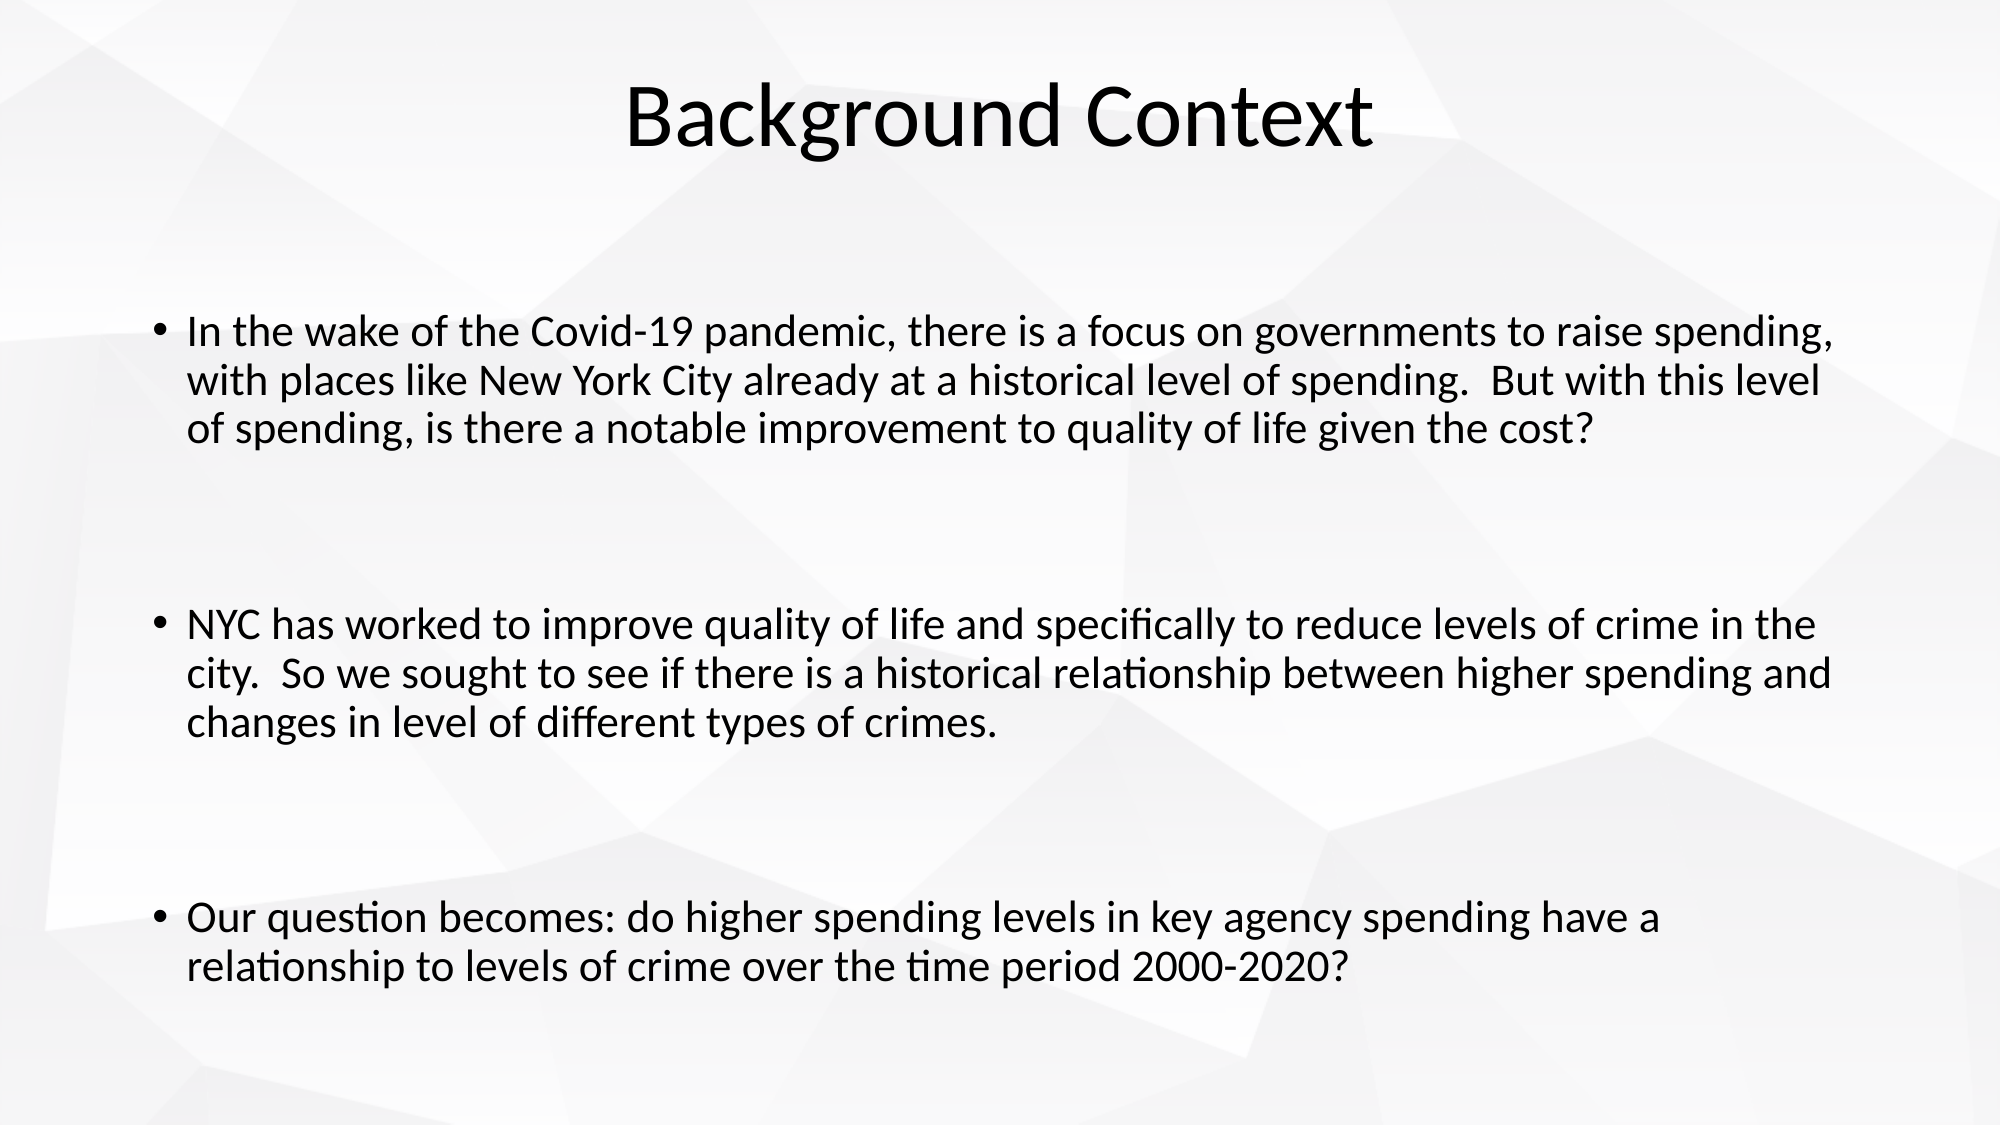

# Background Context
In the wake of the Covid-19 pandemic, there is a focus on governments to raise spending, with places like New York City already at a historical level of spending.  But with this level of spending, is there a notable improvement to quality of life given the cost?

NYC has worked to improve quality of life and specifically to reduce levels of crime in the city.  So we sought to see if there is a historical relationship between higher spending and changes in level of different types of crimes.

Our question becomes: do higher spending levels in key agency spending have a relationship to levels of crime over the time period 2000-2020?